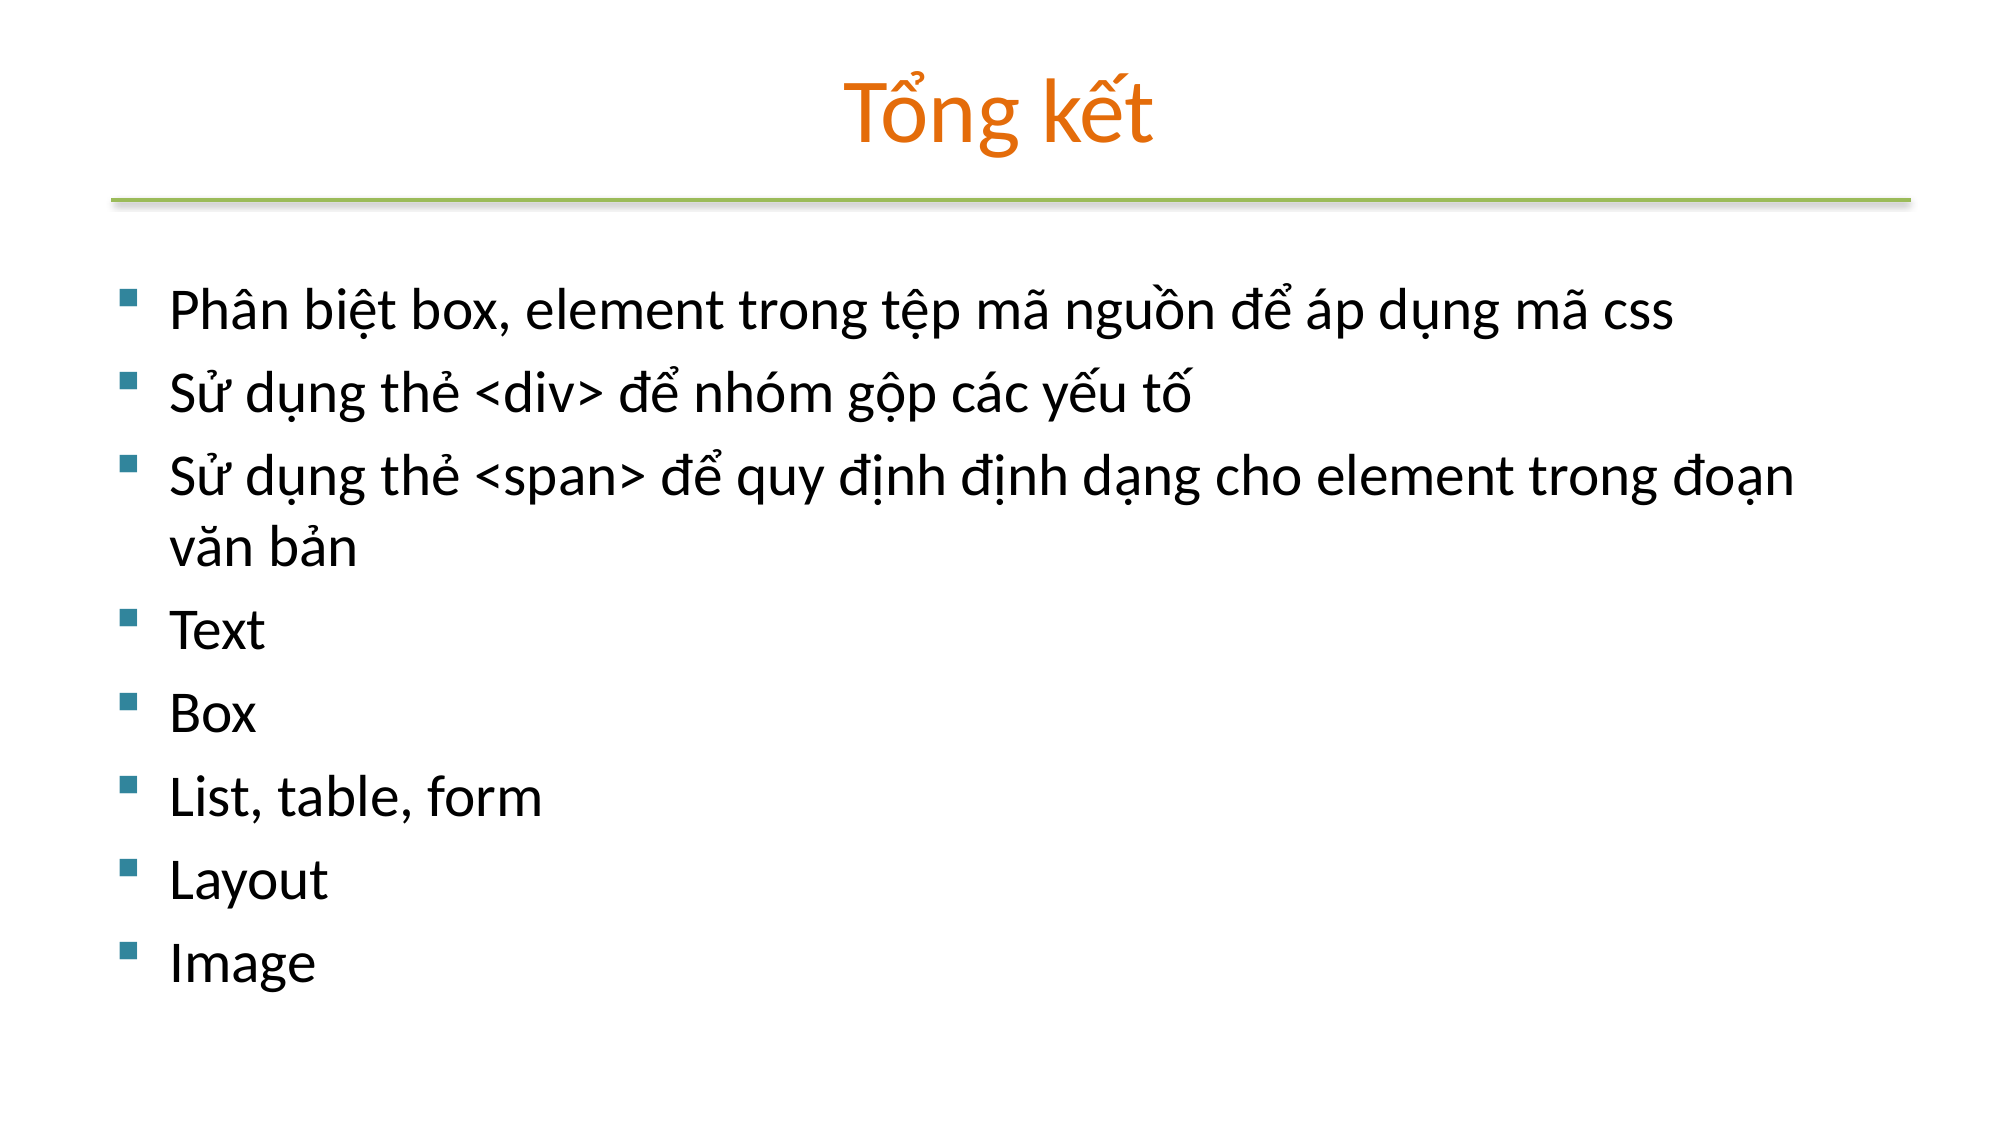

# Tổng kết
Phân biệt box, element trong tệp mã nguồn để áp dụng mã css
Sử dụng thẻ <div> để nhóm gộp các yếu tố
Sử dụng thẻ <span> để quy định định dạng cho element trong đoạn văn bản
Text
Box
List, table, form
Layout
Image